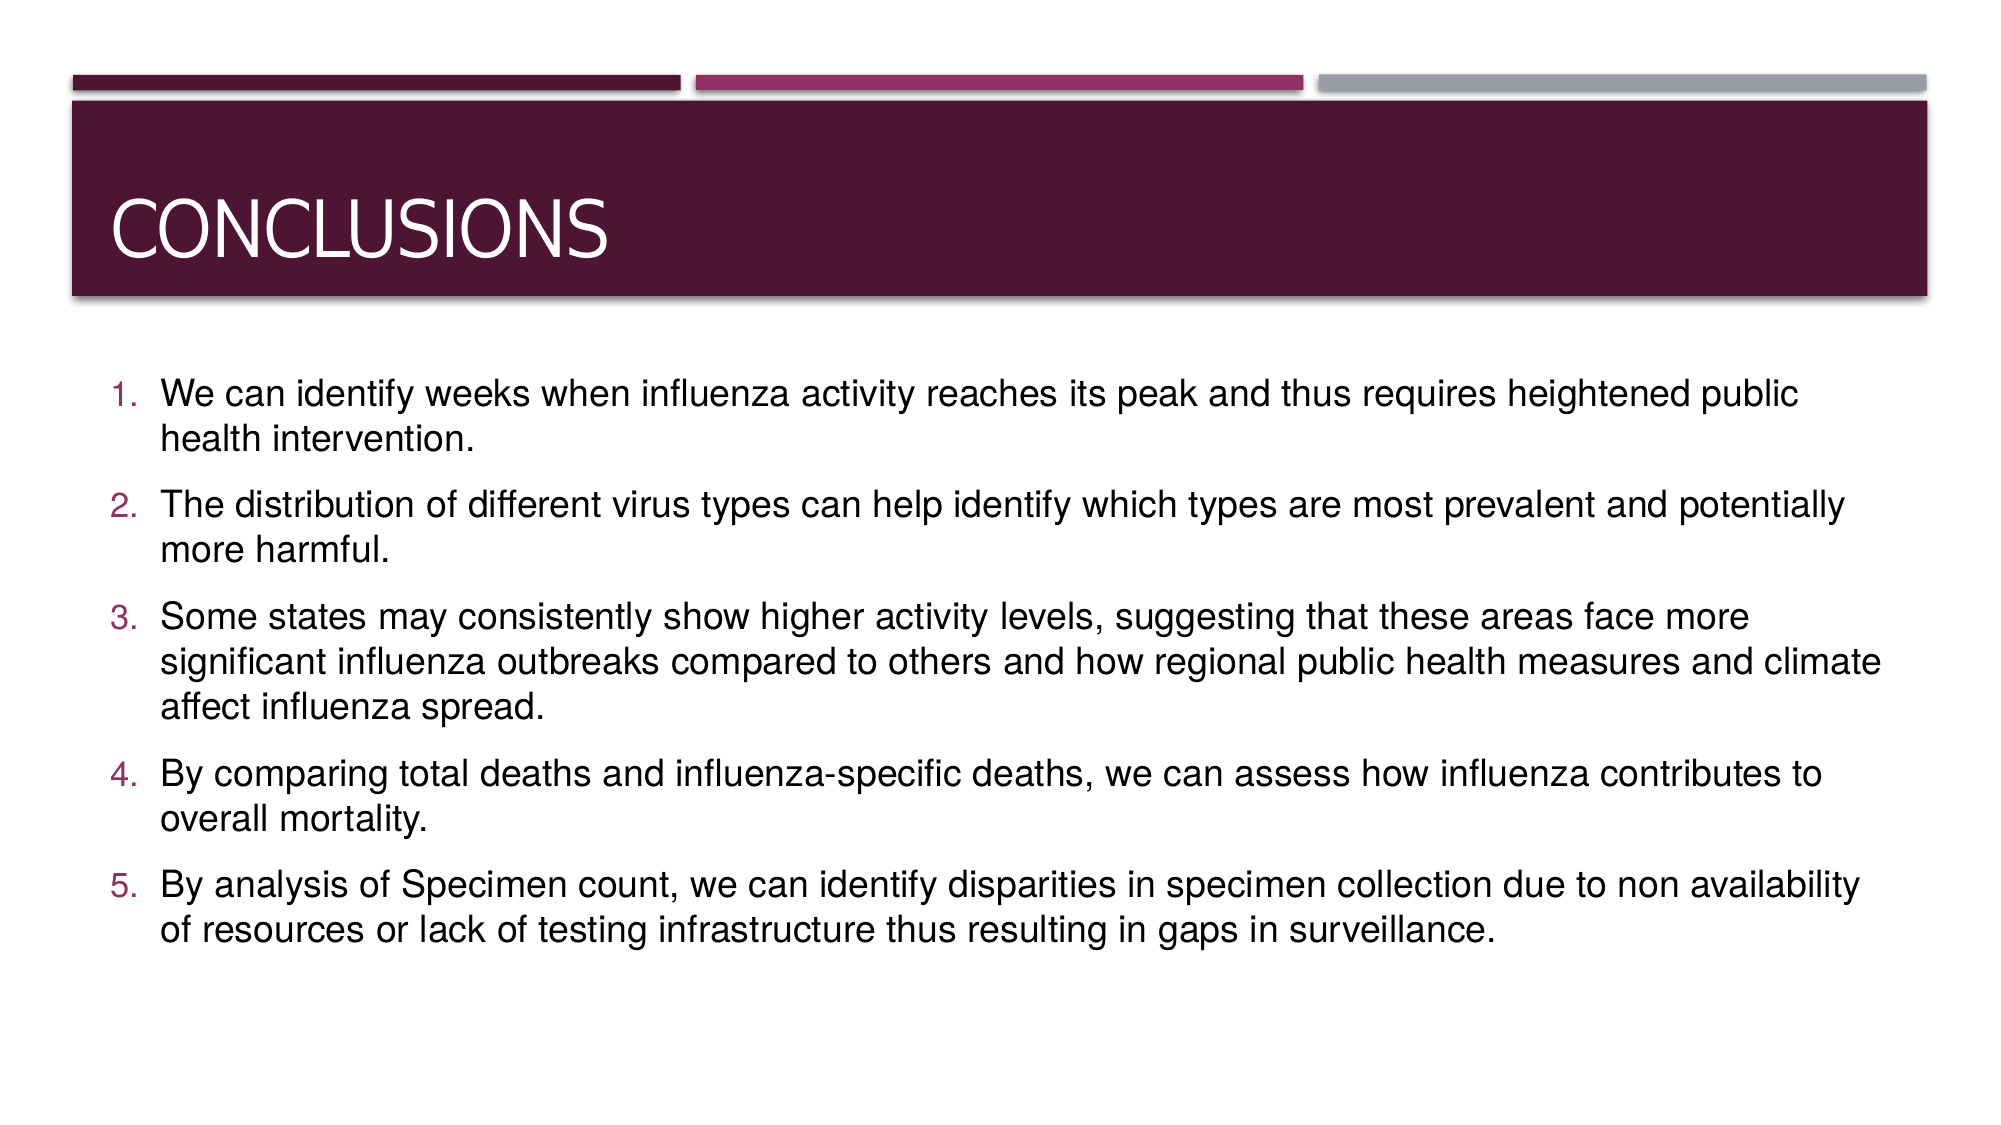

# CONCLUSIONS
We can identify weeks when influenza activity reaches its peak and thus requires heightened public health intervention.
The distribution of different virus types can help identify which types are most prevalent and potentially more harmful.
Some states may consistently show higher activity levels, suggesting that these areas face more significant influenza outbreaks compared to others and how regional public health measures and climate affect influenza spread.
By comparing total deaths and influenza-specific deaths, we can assess how influenza contributes to overall mortality.
By analysis of Specimen count, we can identify disparities in specimen collection due to non availability of resources or lack of testing infrastructure thus resulting in gaps in surveillance.